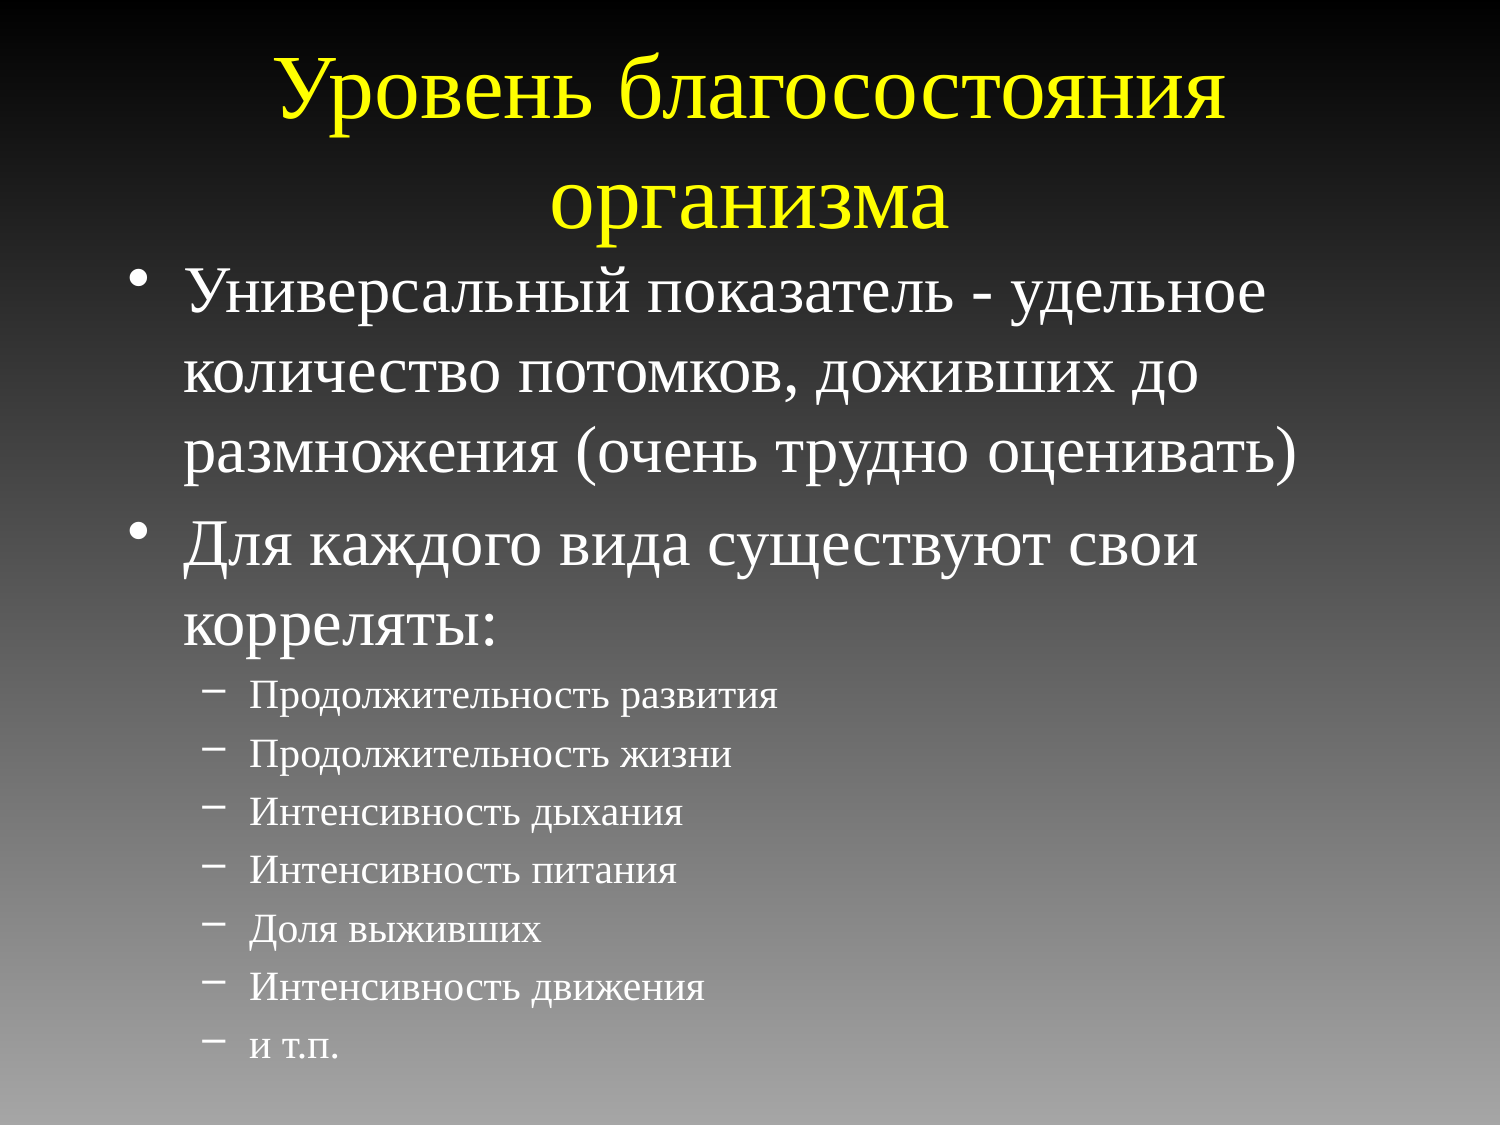

# Уровень благосостояния организма
Универсальный показатель - удельное количество потомков, доживших до размножения (очень трудно оценивать)
Для каждого вида существуют свои корреляты:
Продолжительность развития
Продолжительность жизни
Интенсивность дыхания
Интенсивность питания
Доля выживших
Интенсивность движения
и т.п.